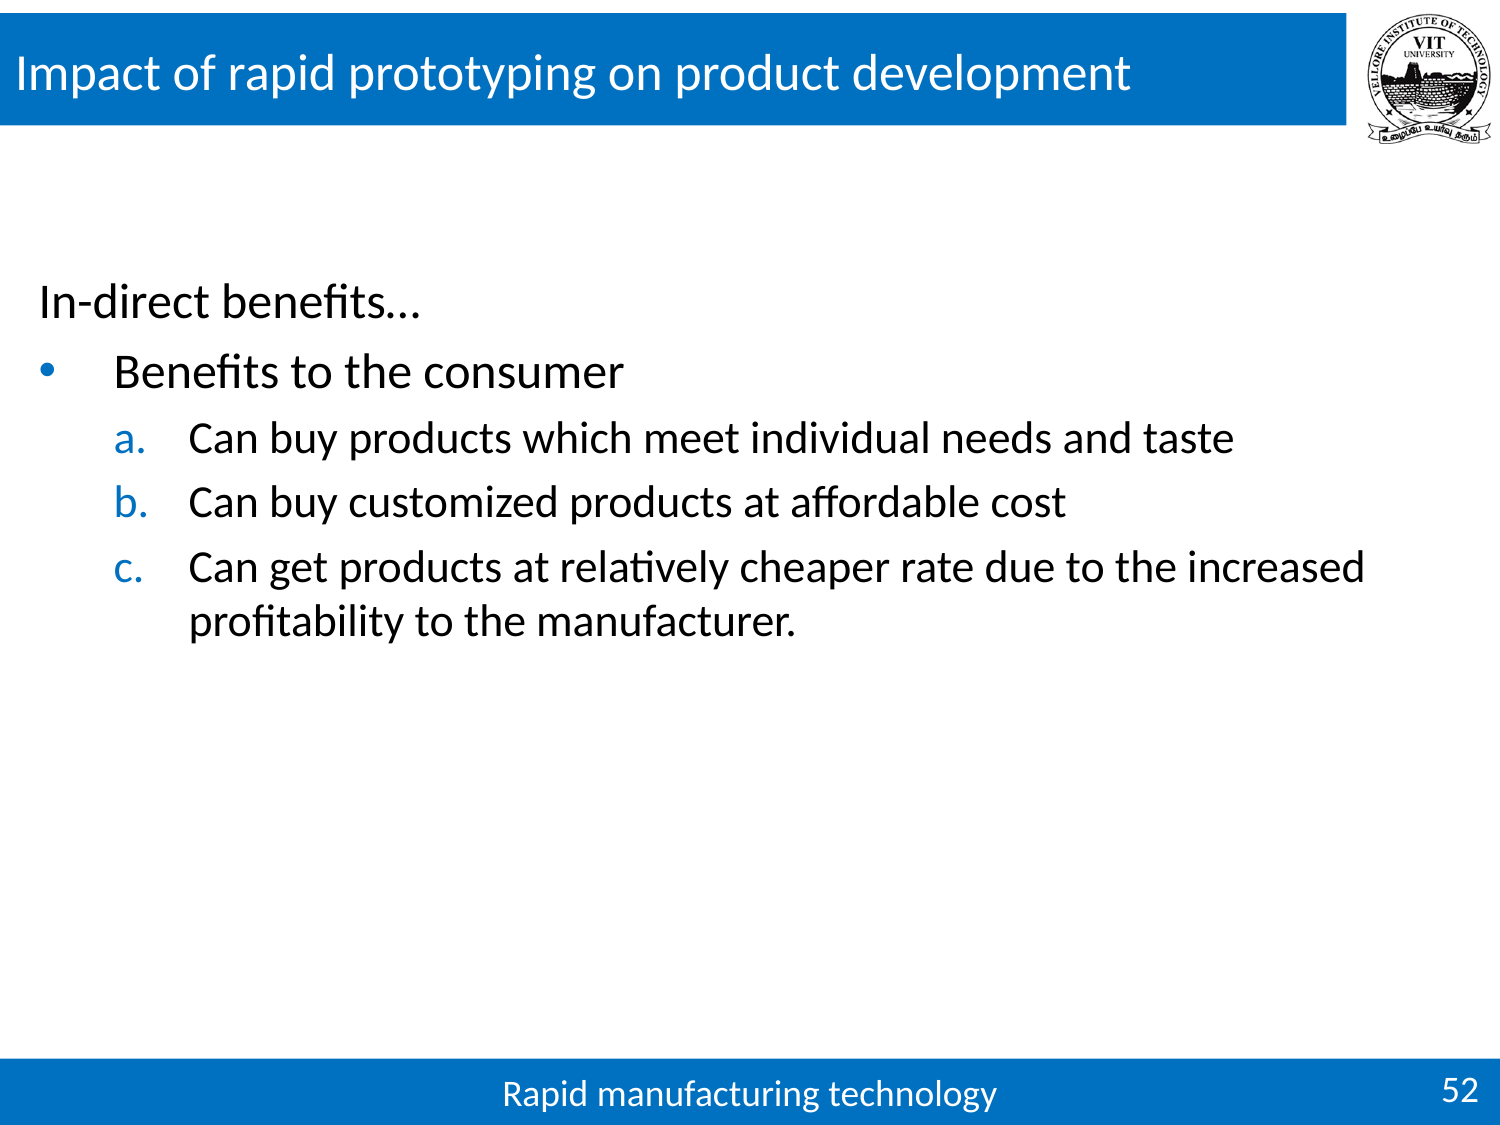

# Impact of rapid prototyping on product development
In-direct benefits…
Benefits to the consumer
Can buy products which meet individual needs and taste
Can buy customized products at affordable cost
Can get products at relatively cheaper rate due to the increased profitability to the manufacturer.
52
Rapid manufacturing technology